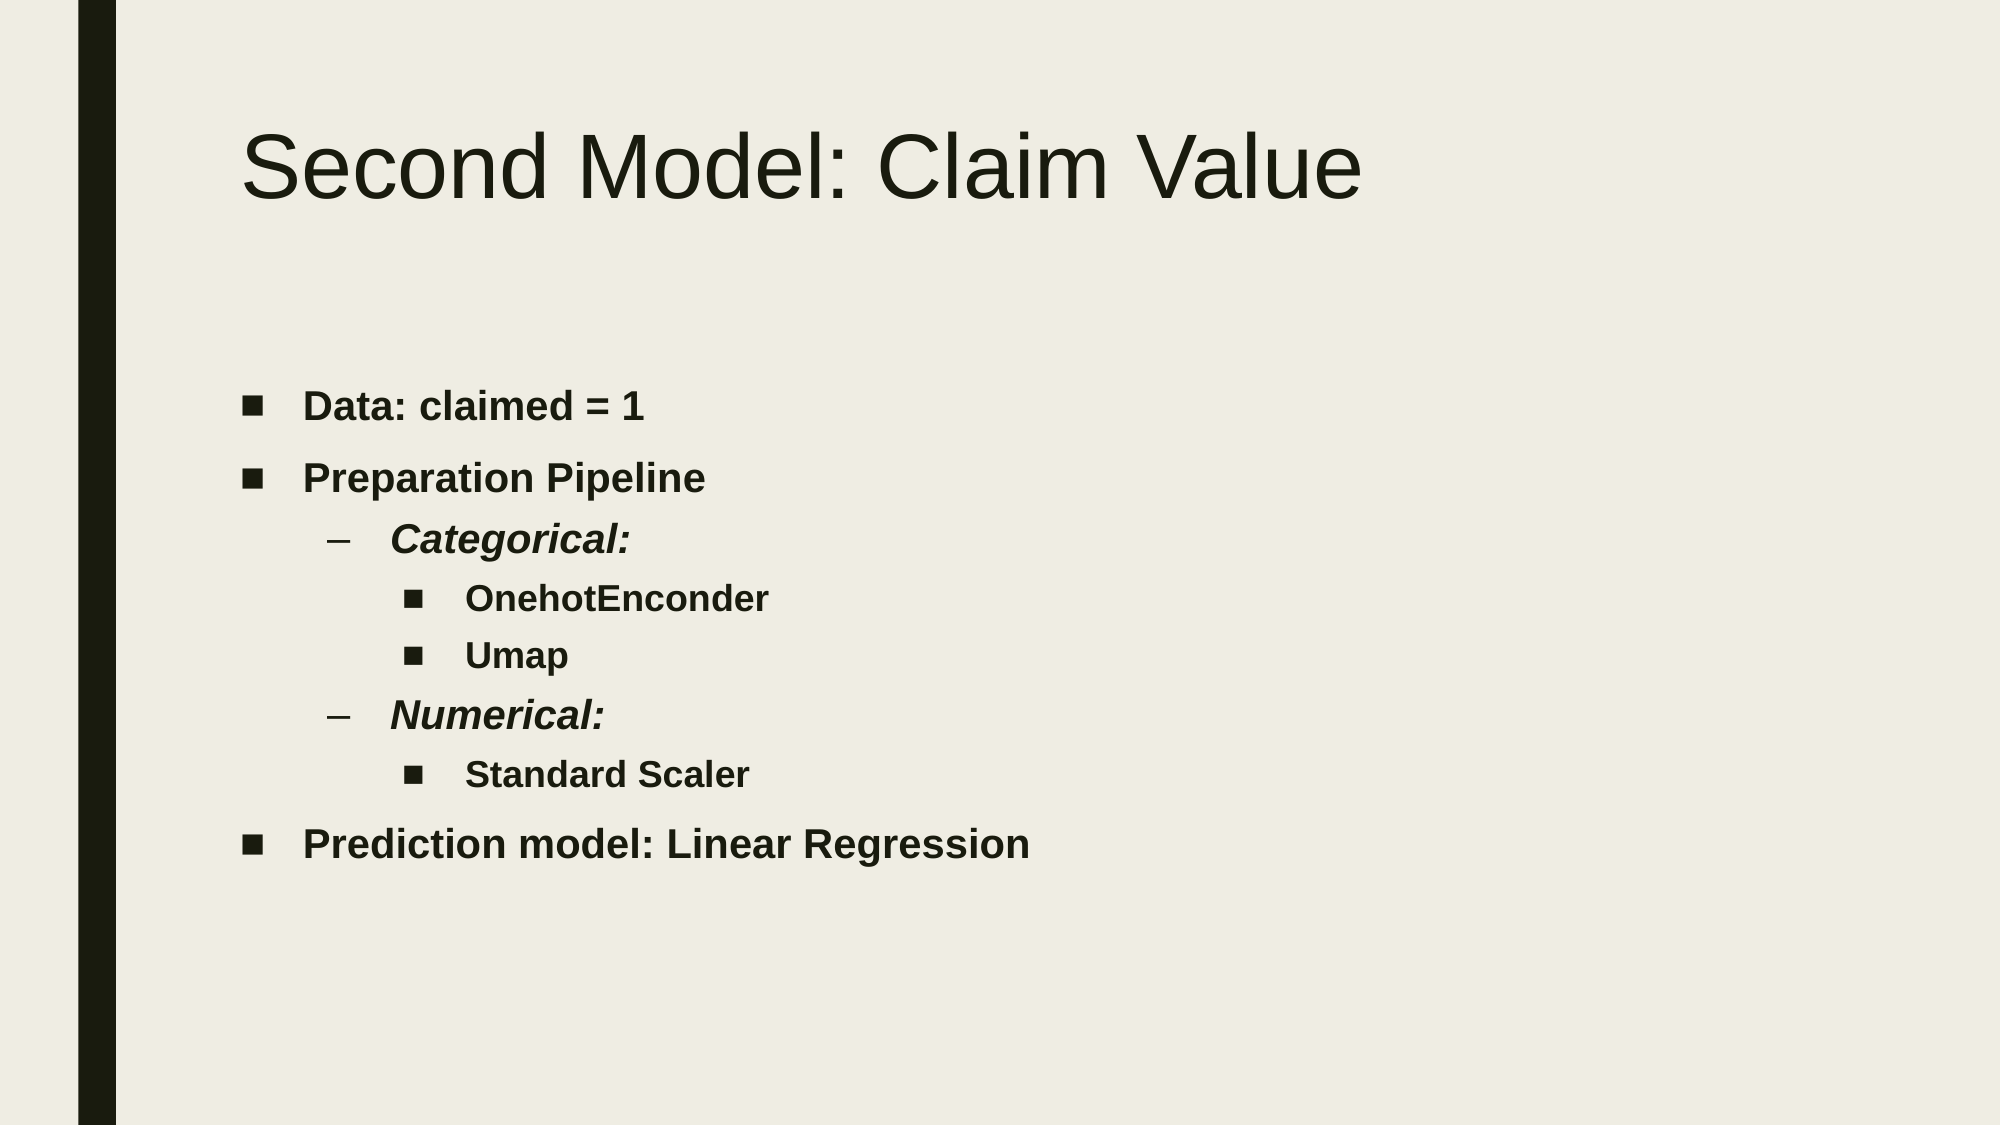

# Second Model: Claim Value
Data: claimed = 1
Preparation Pipeline
Categorical:
OnehotEnconder
Umap
Numerical:
Standard Scaler
Prediction model: Linear Regression